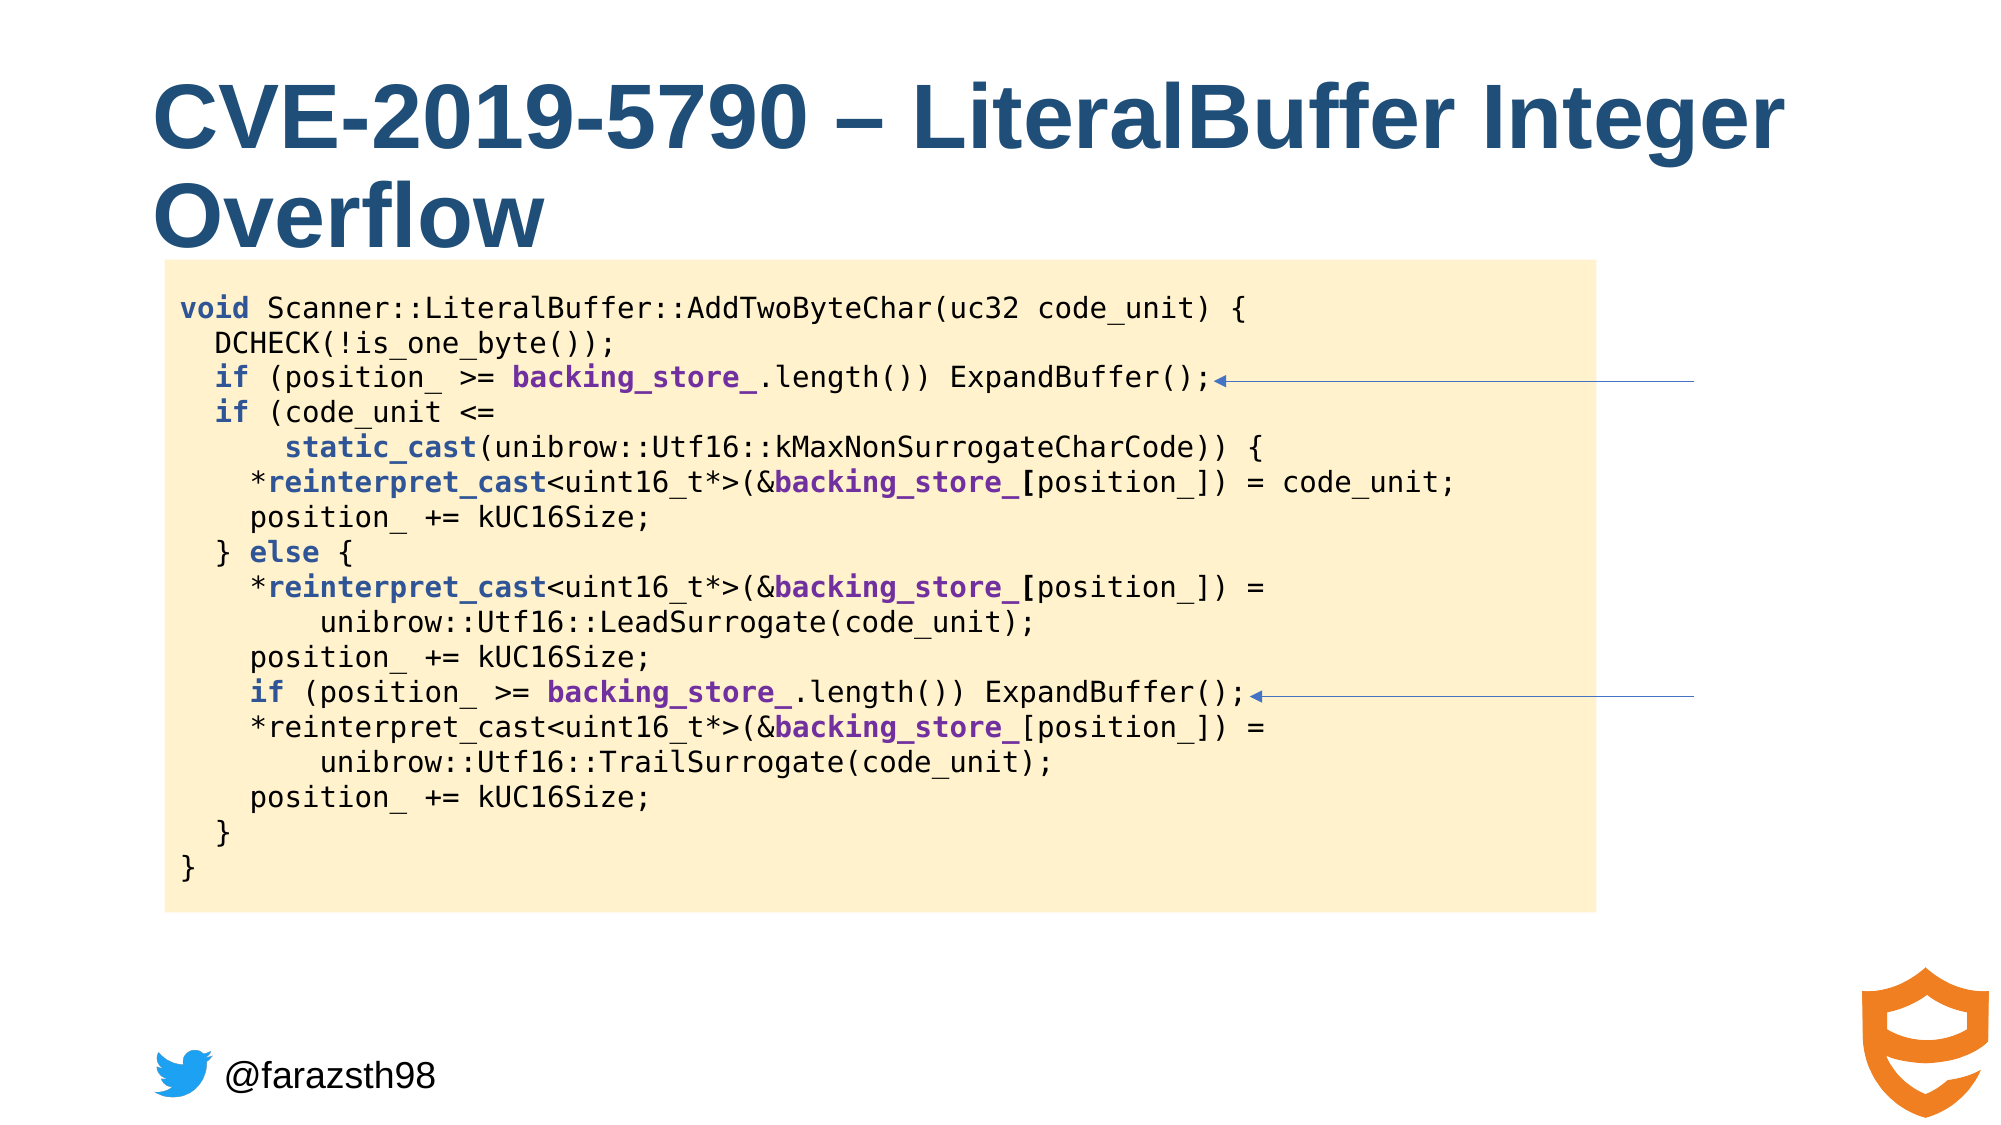

# CVE-2019-5790 – LiteralBuffer Integer Overflow
void Scanner::LiteralBuffer::AddTwoByteChar(uc32 code_unit) {
  DCHECK(!is_one_byte());
  if (position_ >= backing_store_.length()) ExpandBuffer();
  if (code_unit <=
      static_cast(unibrow::Utf16::kMaxNonSurrogateCharCode)) {
    *reinterpret_cast<uint16_t*>(&backing_store_[position_]) = code_unit;
    position_ += kUC16Size;
  } else {
    *reinterpret_cast<uint16_t*>(&backing_store_[position_]) =
        unibrow::Utf16::LeadSurrogate(code_unit);
    position_ += kUC16Size;
    if (position_ >= backing_store_.length()) ExpandBuffer();
    *reinterpret_cast<uint16_t*>(&backing_store_[position_]) =
        unibrow::Utf16::TrailSurrogate(code_unit);
    position_ += kUC16Size;
  }
}